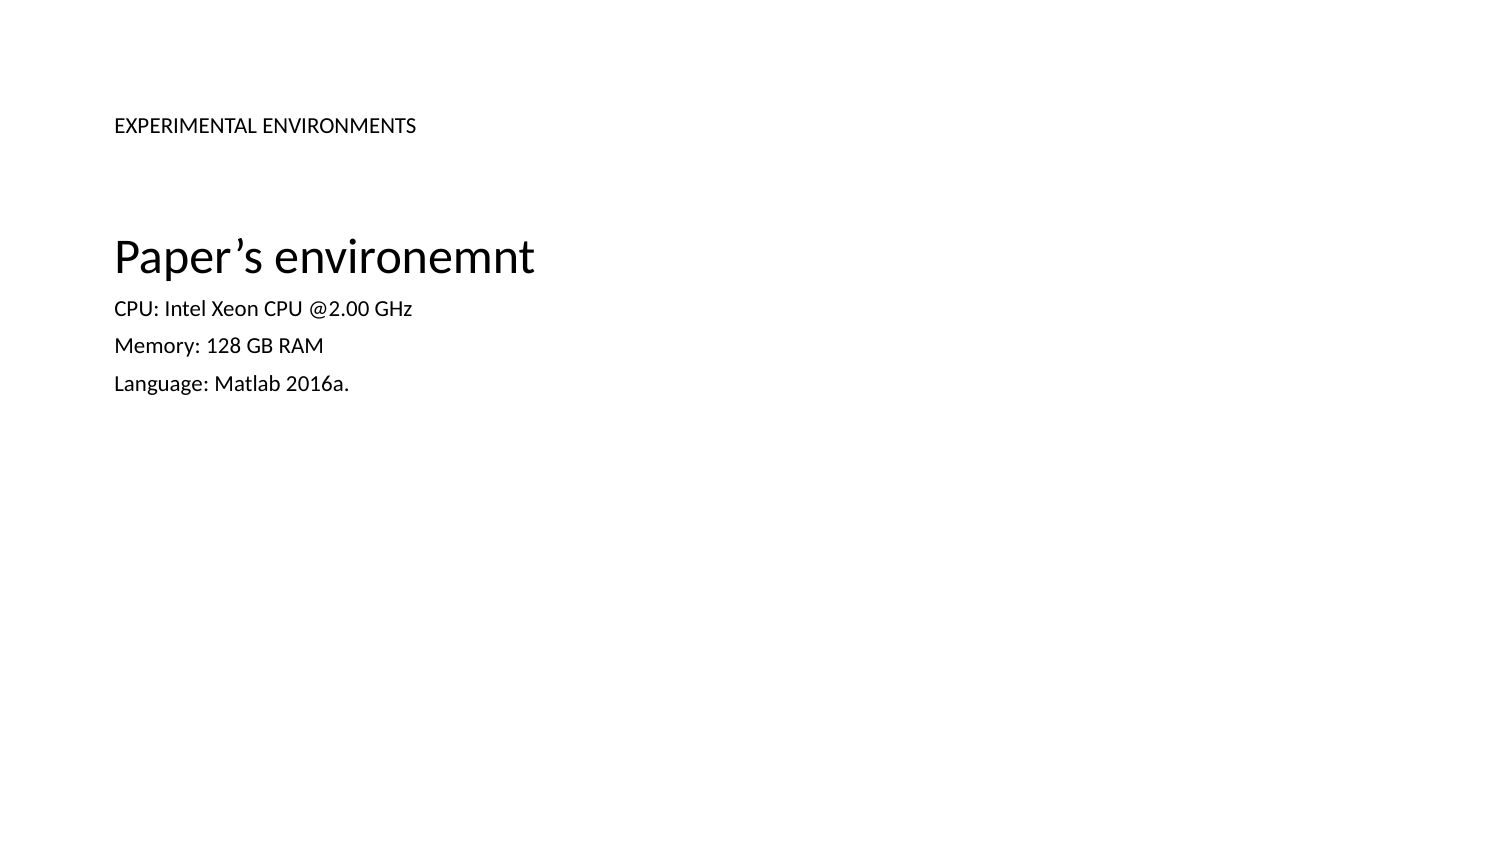

# EXPERIMENTAL ENVIRONMENTS
Paper’s environemnt
CPU: Intel Xeon CPU @2.00 GHz
Memory: 128 GB RAM
Language: Matlab 2016a.